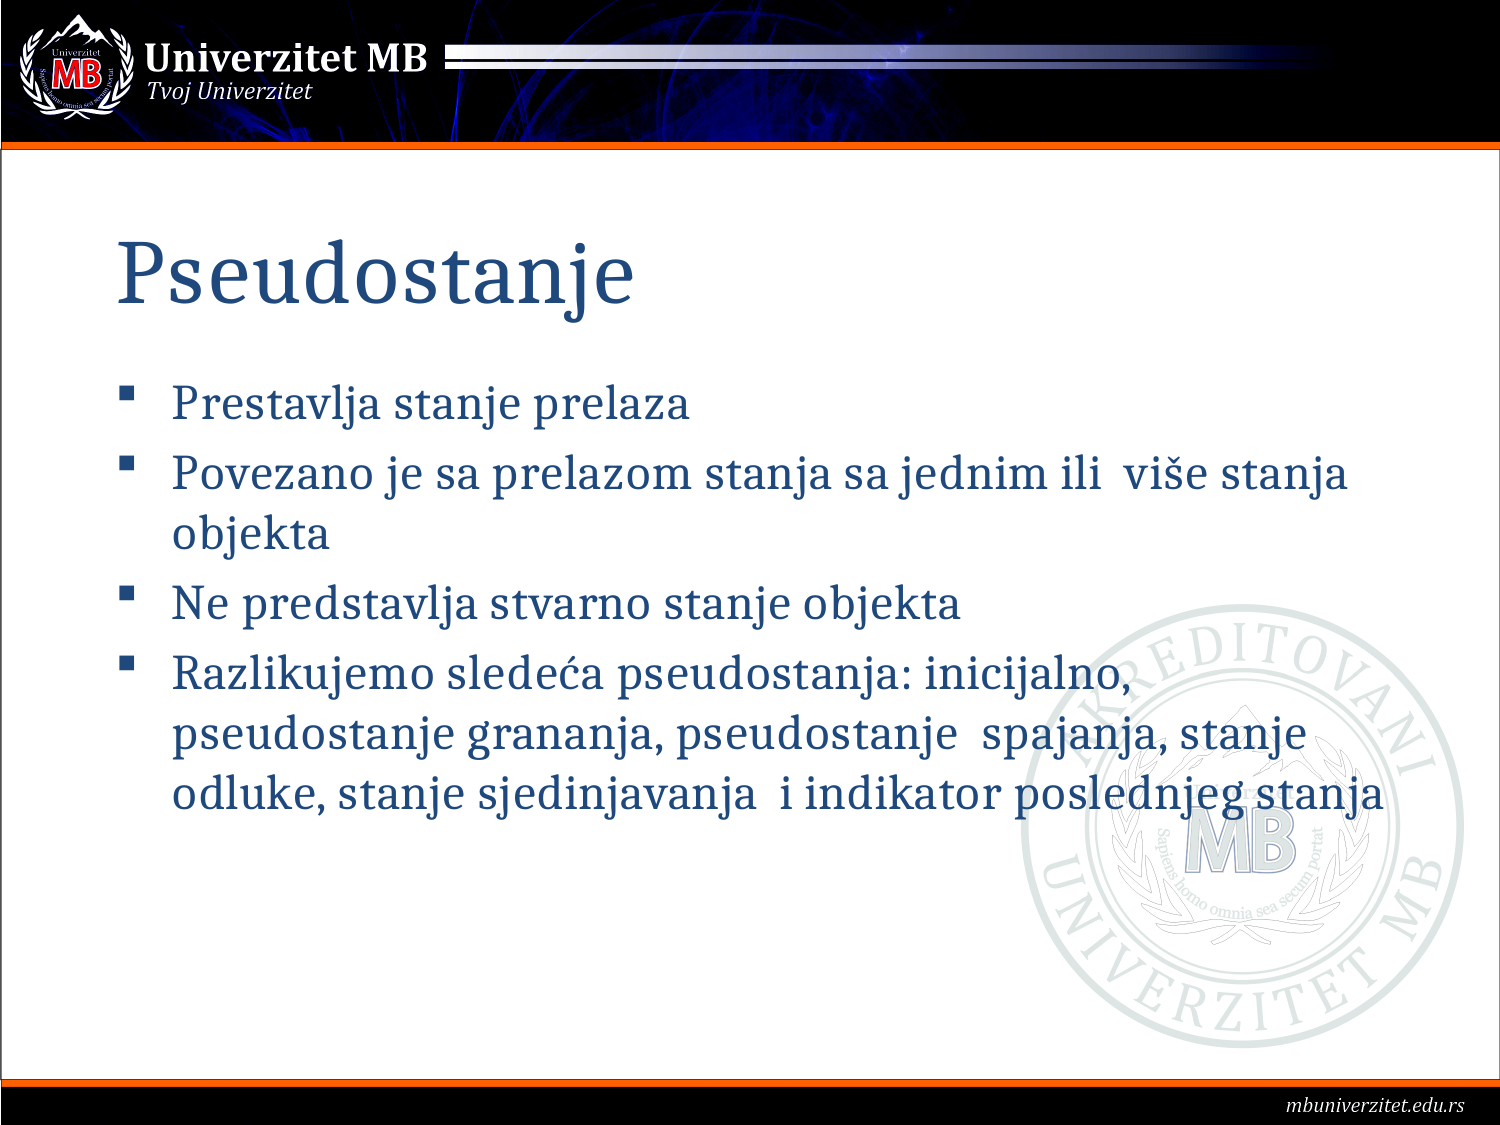

# Pseudostanje
Prestavlja stanje prelaza
Povezano je sa prelazom stanja sa jednim ili  više stanja objekta
Ne predstavlja stvarno stanje objekta
Razlikujemo sledeća pseudostanja: inicijalno,  pseudostanje grananja, pseudostanje  spajanja, stanje odluke, stanje sjedinjavanja  i indikator poslednjeg stanja